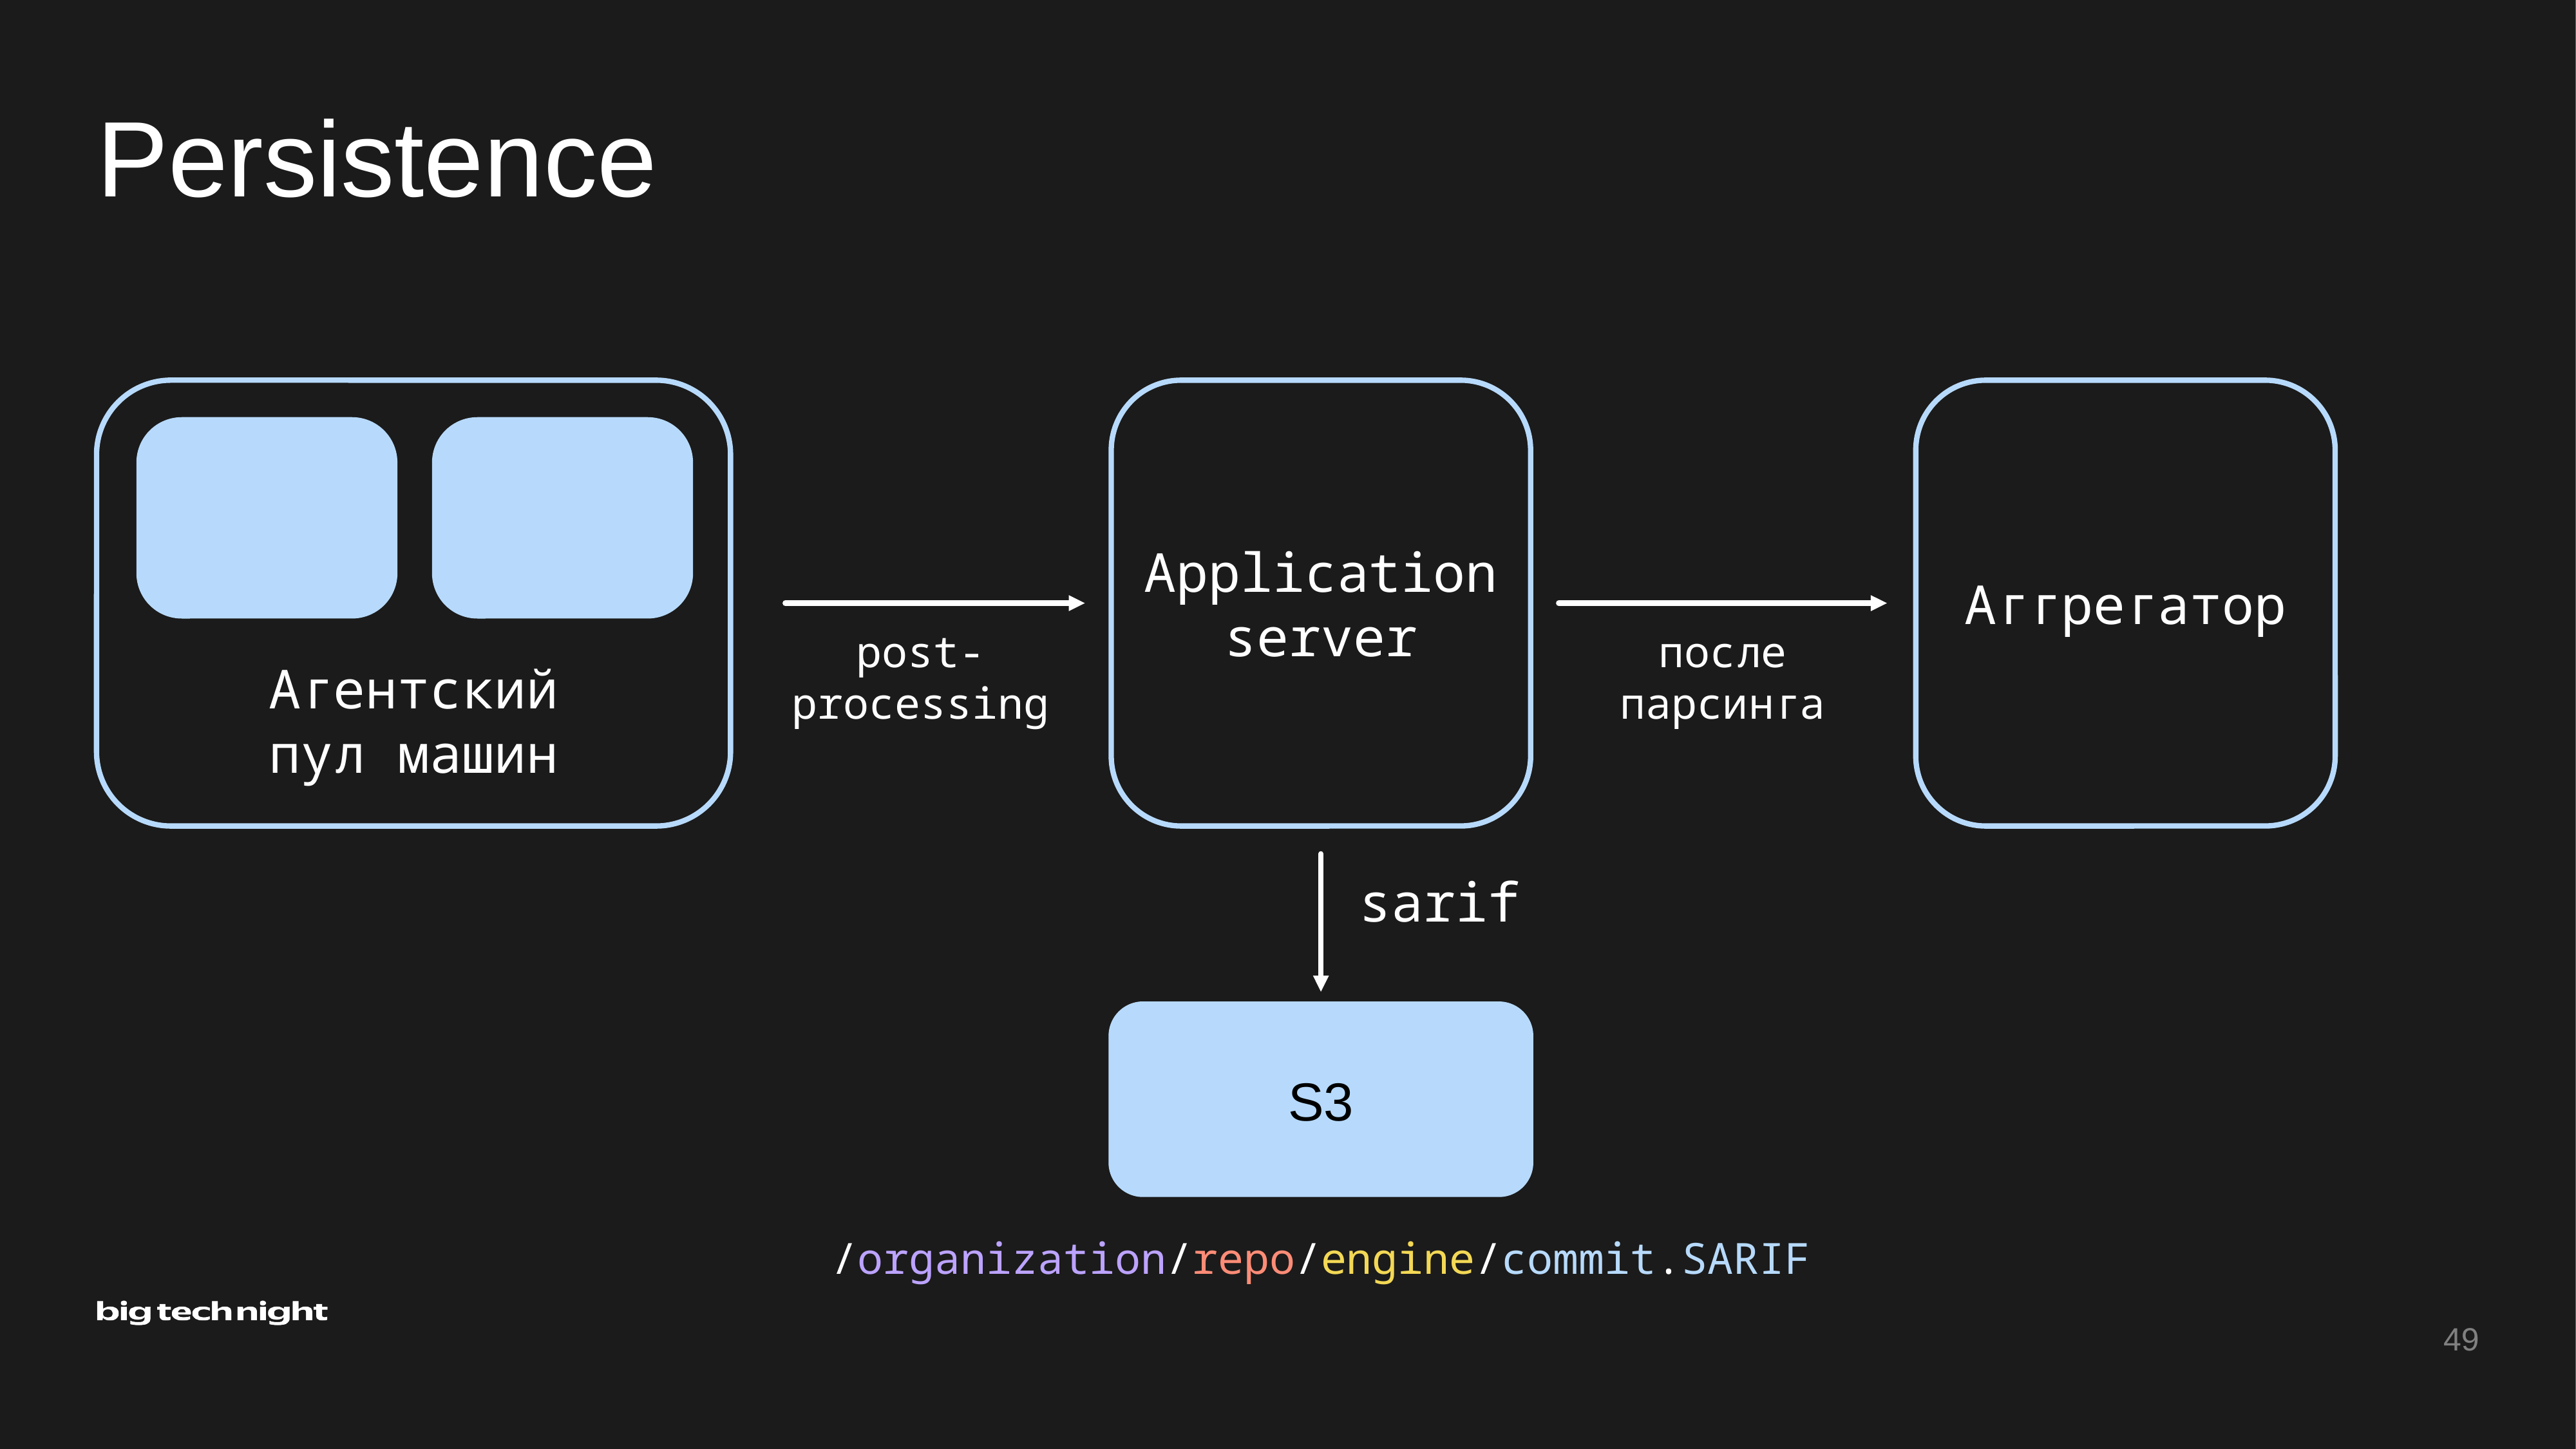

# Persistence

Агентский пул машин
Application server
Аггрегатор
post-processing
после парсинга
sarif
S3
/organization/repo/engine/commit.SARIF
49